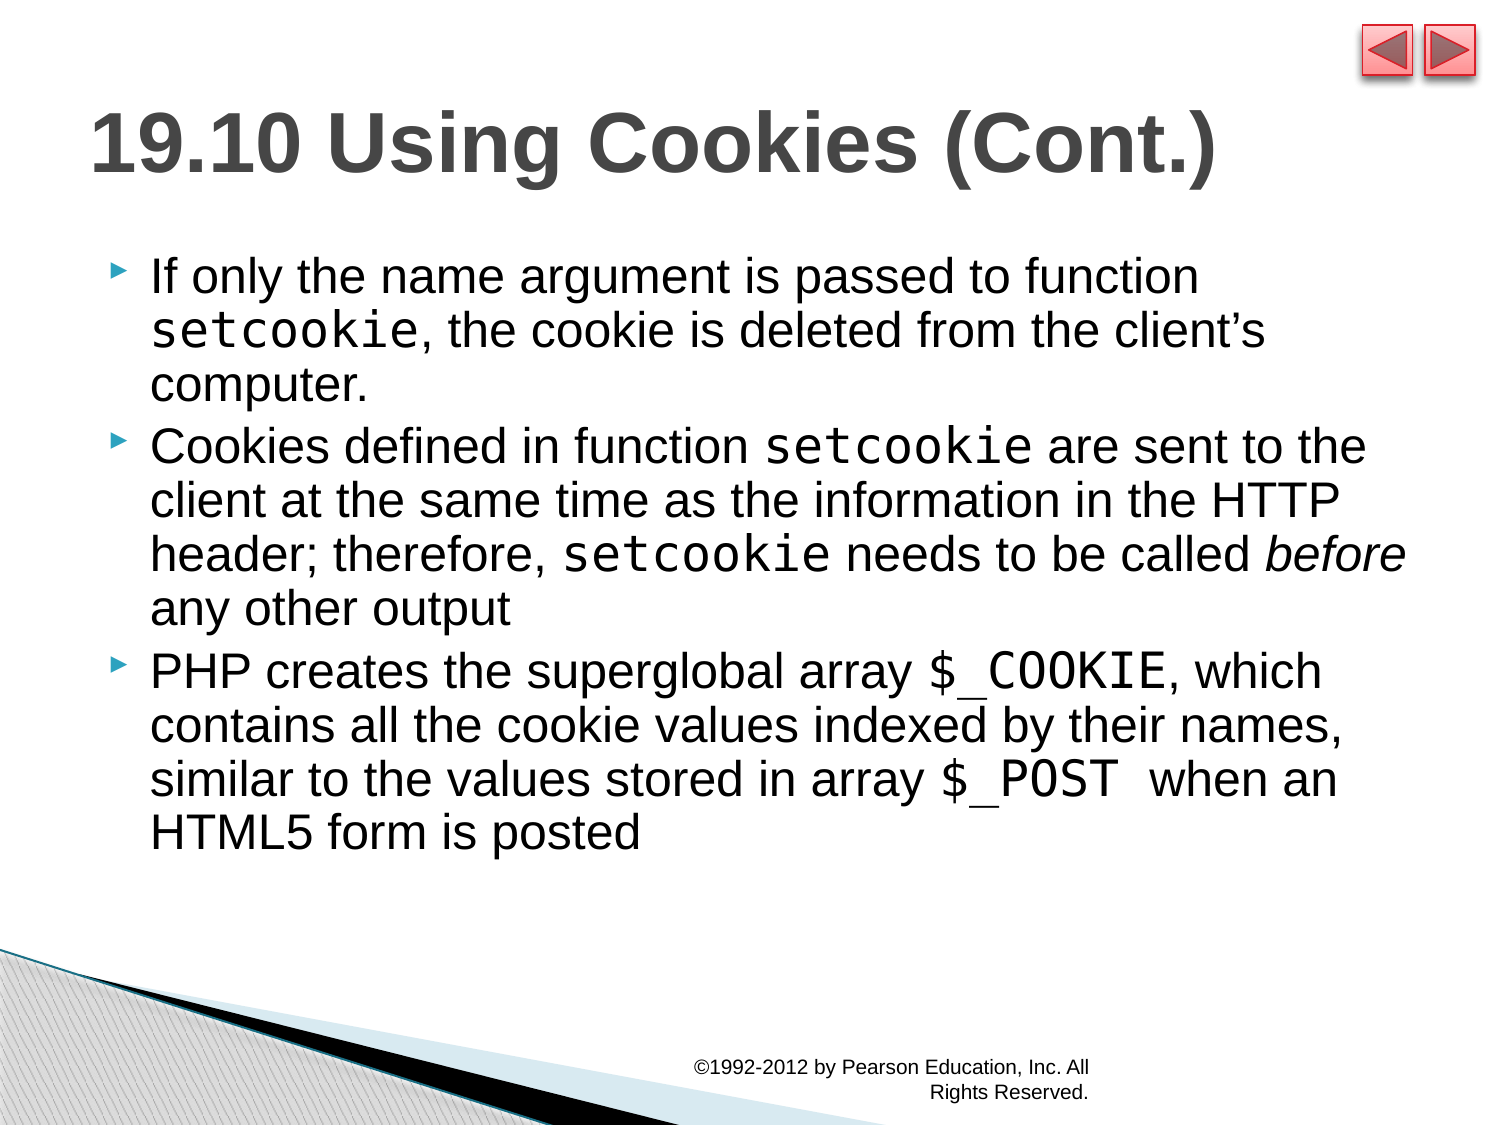

# 19.10 Using Cookies (Cont.)
If only the name argument is passed to function setcookie, the cookie is deleted from the client’s computer.
Cookies defined in function setcookie are sent to the client at the same time as the information in the HTTP header; therefore, setcookie needs to be called before any other output
PHP creates the superglobal array $_COOKIE, which contains all the cookie values indexed by their names, similar to the values stored in array $_POST when an HTML5 form is posted
©1992-2012 by Pearson Education, Inc. All Rights Reserved.